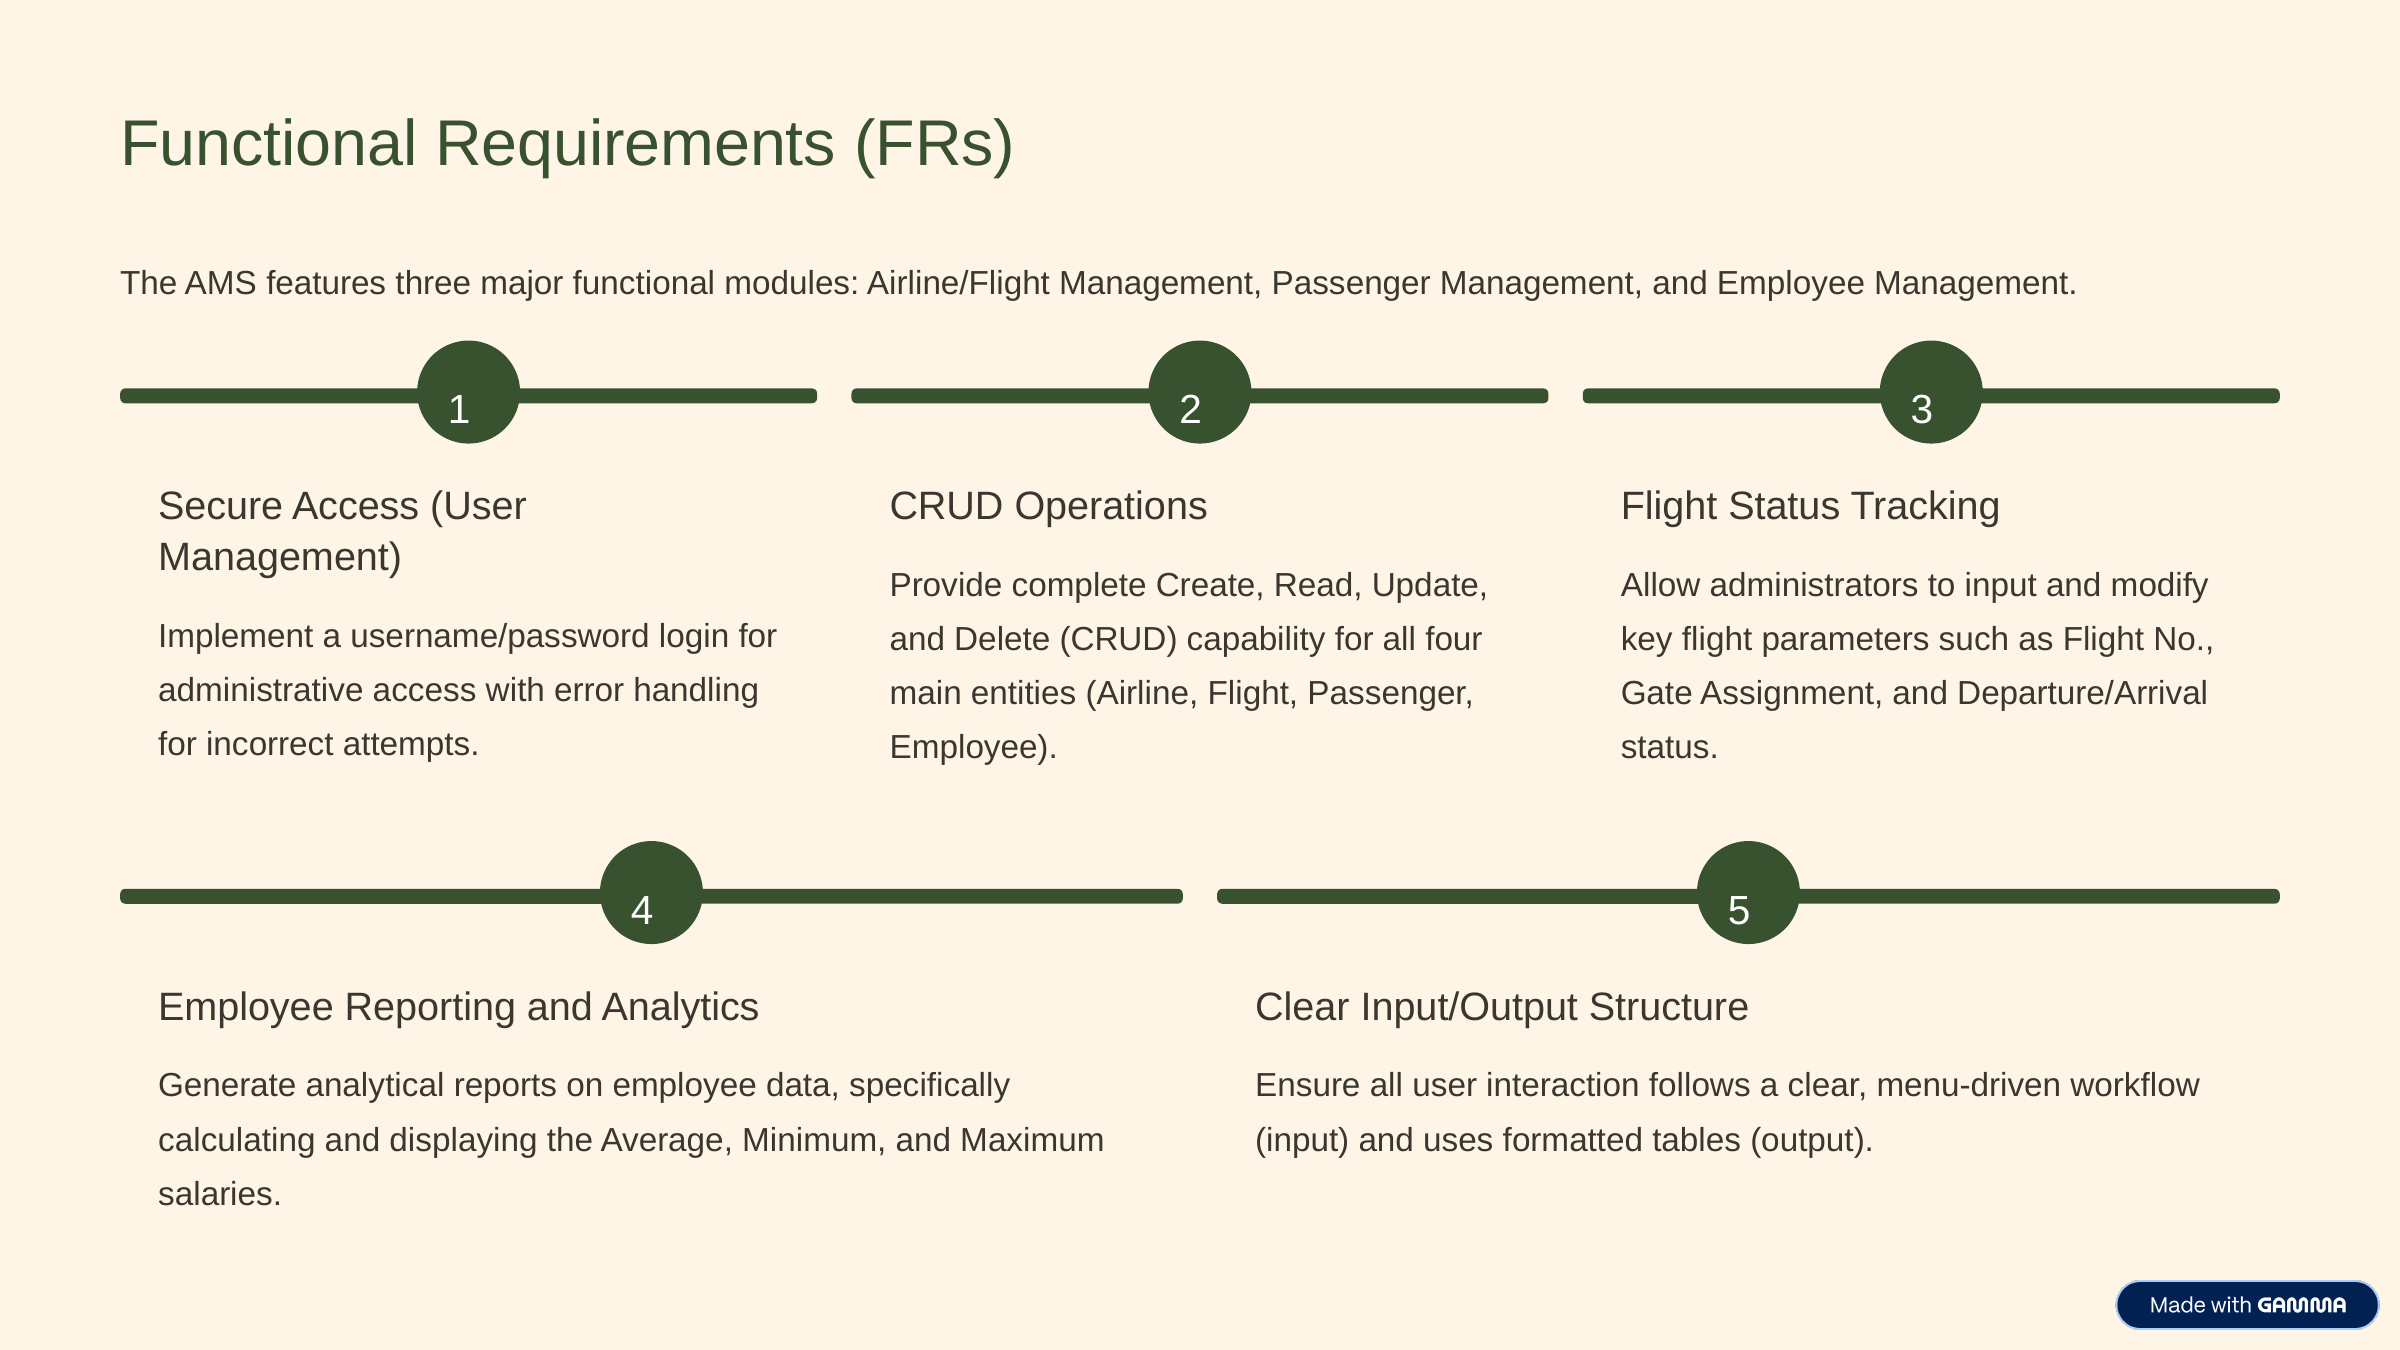

Functional Requirements (FRs)
The AMS features three major functional modules: Airline/Flight Management, Passenger Management, and Employee Management.

1
2
3

Secure Access (User Management)
CRUD Operations
Flight Status Tracking
Provide complete Create, Read, Update, and Delete (CRUD) capability for all four main entities (Airline, Flight, Passenger, Employee).
Allow administrators to input and modify key flight parameters such as Flight No., Gate Assignment, and Departure/Arrival status.
Implement a username/password login for administrative access with error handling for incorrect attempts.

4
5

Employee Reporting and Analytics
Clear Input/Output Structure
Generate analytical reports on employee data, specifically calculating and displaying the Average, Minimum, and Maximum salaries.
Ensure all user interaction follows a clear, menu-driven workflow (input) and uses formatted tables (output).